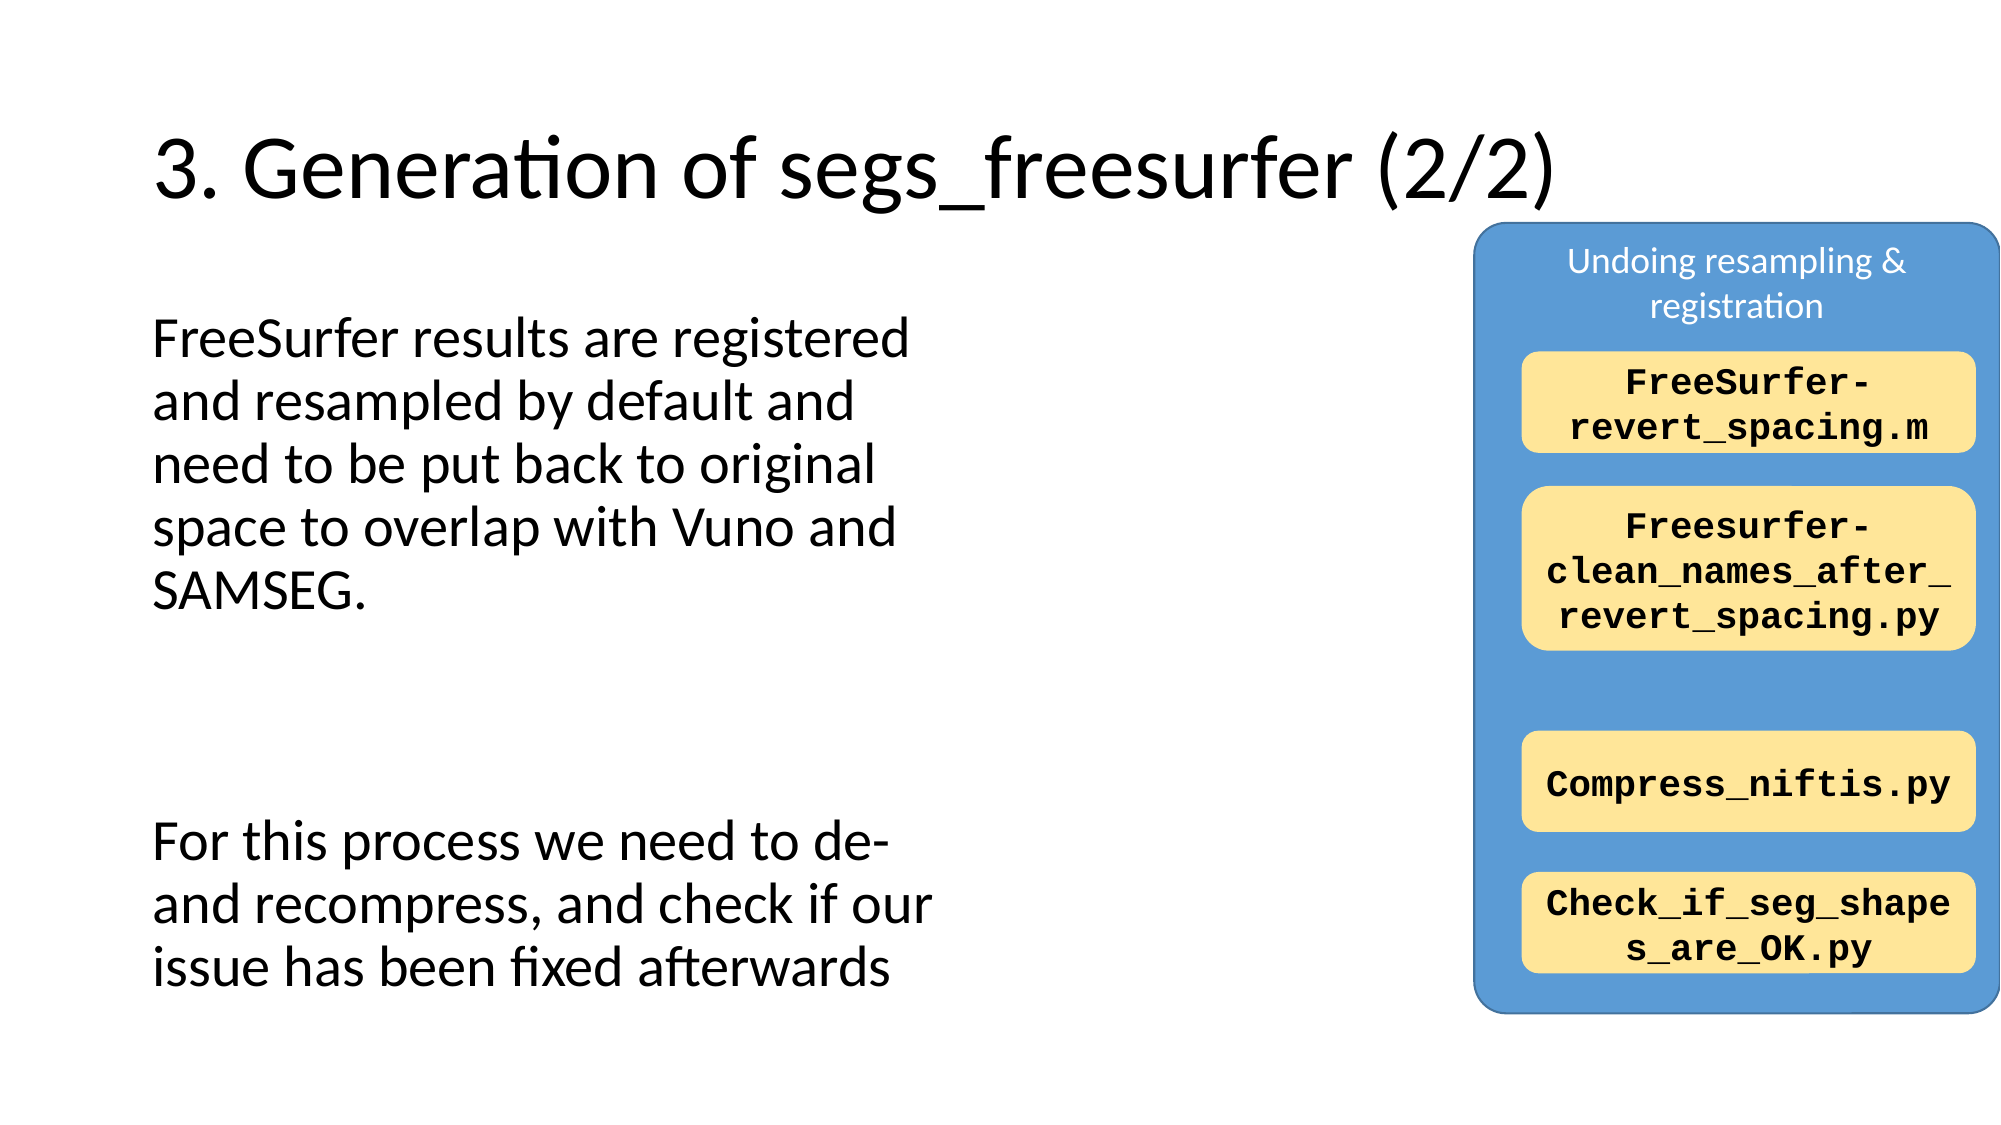

# 3. Generation of segs_freesurfer (2/2)
Undoing resampling & registration

FreeSurfer results are registered and resampled by default and need to be put back to original space to overlap with Vuno and SAMSEG.

For this process we need to de- and recompress, and check if our issue has been fixed afterwards

FreeSurfer-revert_spacing.m
Freesurfer-clean_names_after_revert_spacing.py
Compress_niftis.py
Check_if_seg_shapes_are_OK.py